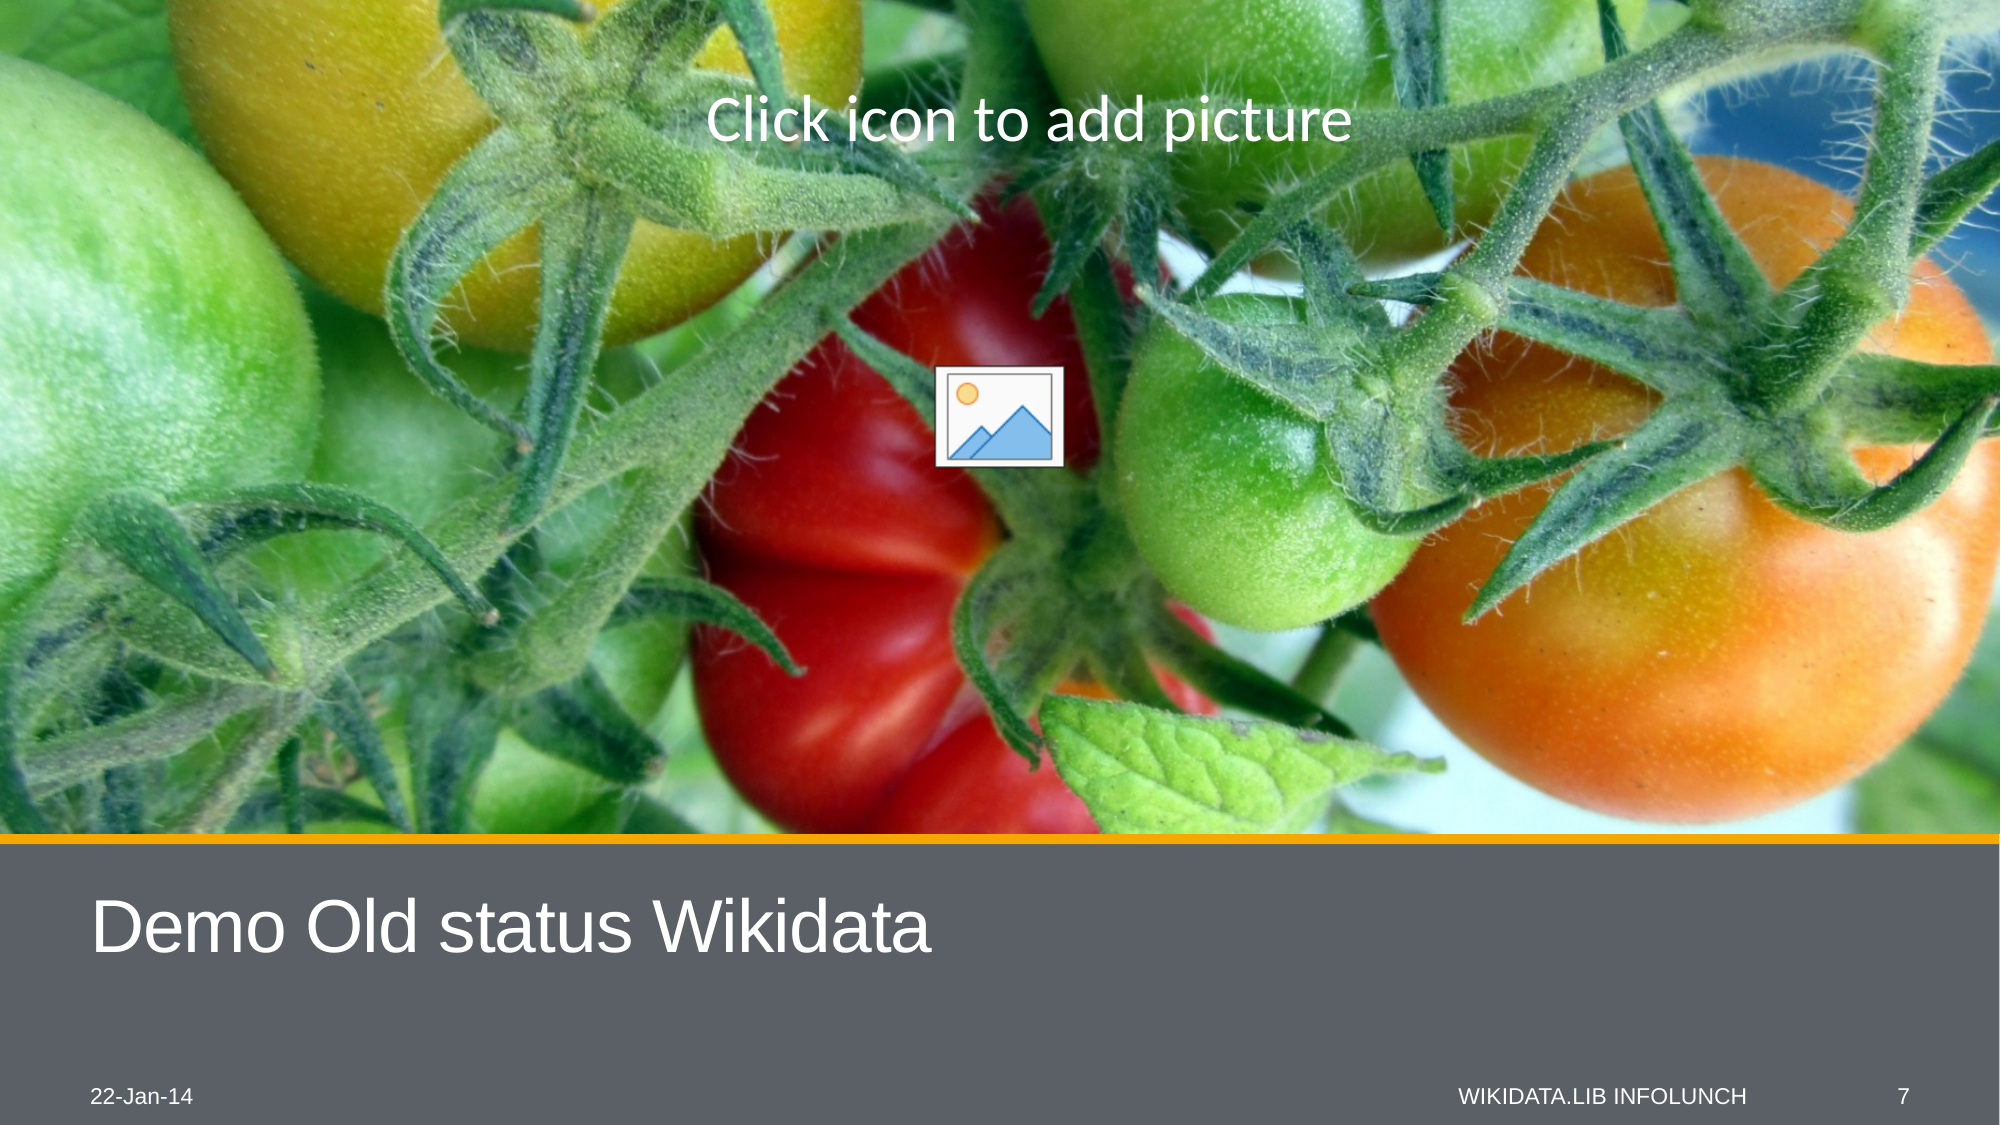

# Demo Old status Wikidata

22-Jan-14
Wikidata.lib Infolunch
7